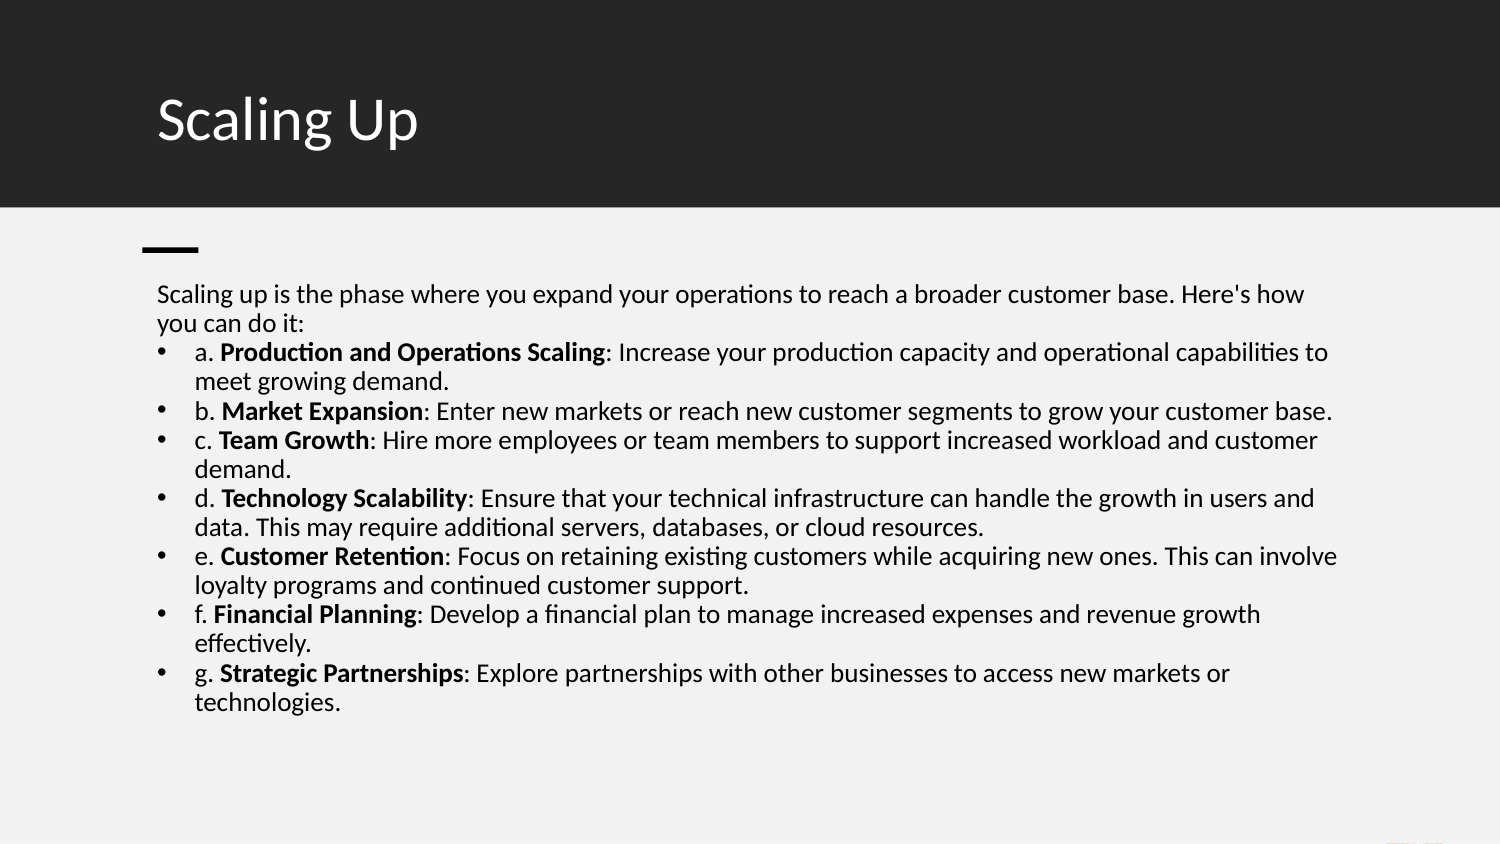

# Scaling Up

Scaling up is the phase where you expand your operations to reach a broader customer base. Here's how you can do it:
a. Production and Operations Scaling: Increase your production capacity and operational capabilities to meet growing demand.
b. Market Expansion: Enter new markets or reach new customer segments to grow your customer base.
c. Team Growth: Hire more employees or team members to support increased workload and customer demand.
d. Technology Scalability: Ensure that your technical infrastructure can handle the growth in users and data. This may require additional servers, databases, or cloud resources.
e. Customer Retention: Focus on retaining existing customers while acquiring new ones. This can involve loyalty programs and continued customer support.
f. Financial Planning: Develop a financial plan to manage increased expenses and revenue growth effectively.
g. Strategic Partnerships: Explore partnerships with other businesses to access new markets or technologies.